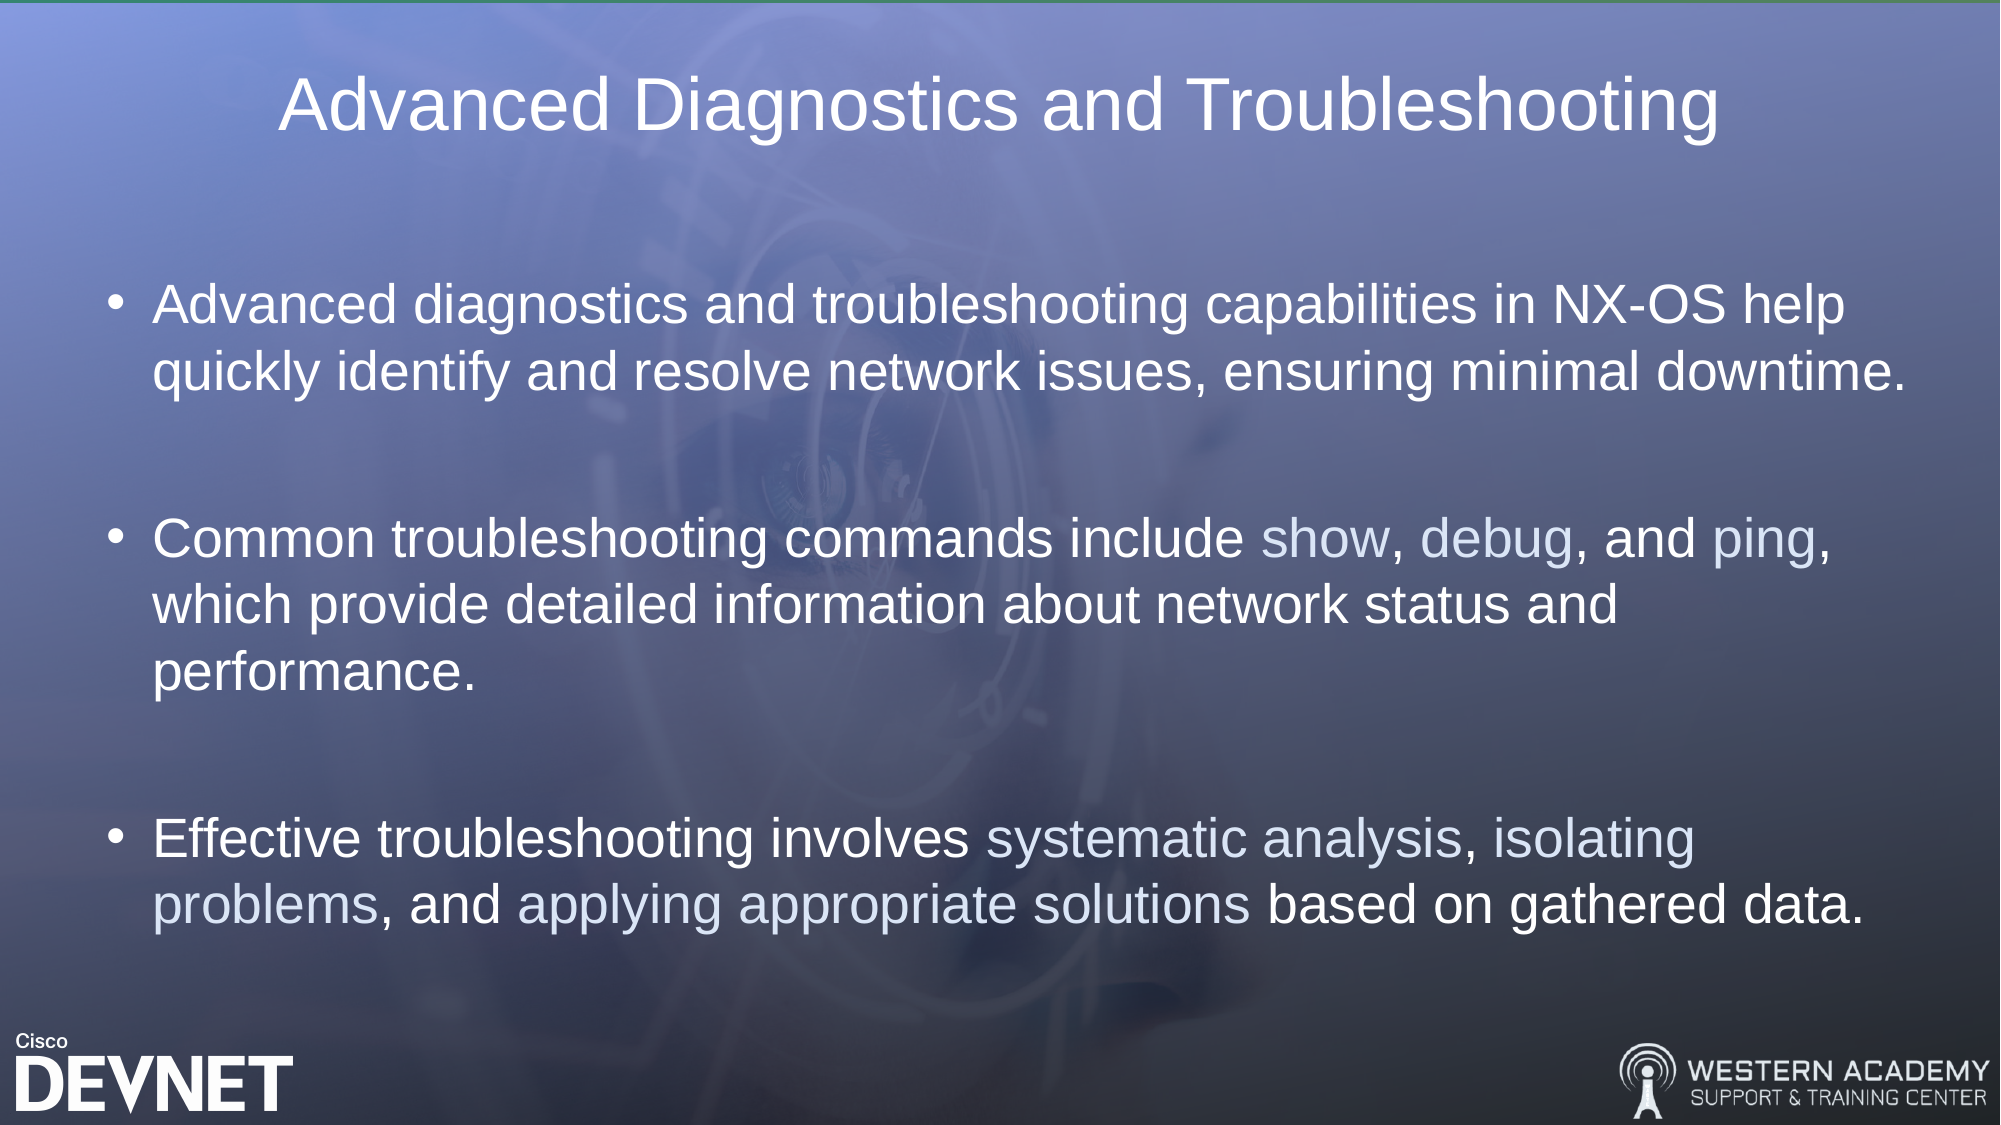

# Advanced Diagnostics and Troubleshooting

Advanced diagnostics and troubleshooting capabilities in NX-OS help quickly identify and resolve network issues, ensuring minimal downtime.

Common troubleshooting commands include show, debug, and ping, which provide detailed information about network status and performance.

Effective troubleshooting involves systematic analysis, isolating problems, and applying appropriate solutions based on gathered data.